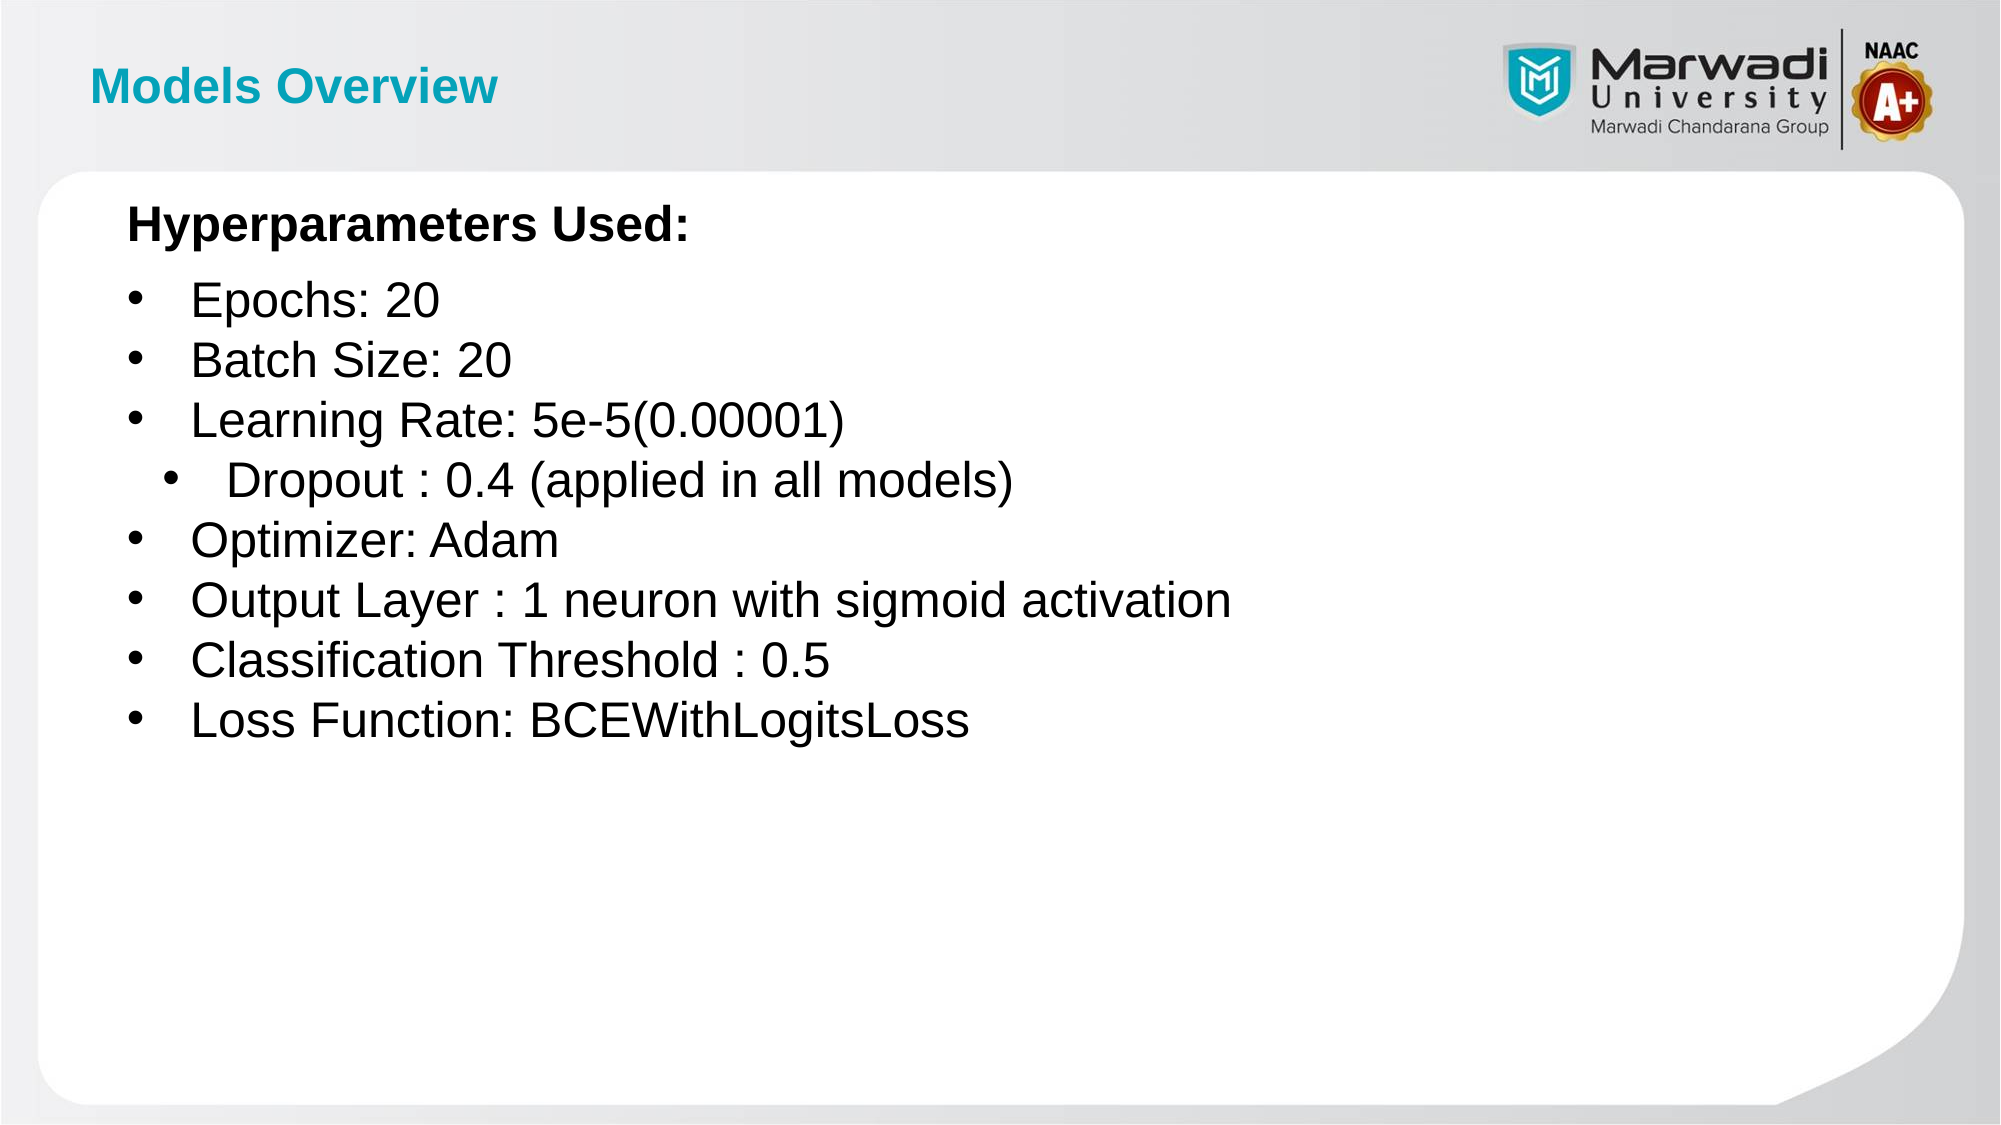

# Models Overview
Hyperparameters Used:
  Epochs: 20
  Batch Size: 20
  Learning Rate: 5e-5(0.00001)
  Dropout : 0.4 (applied in all models)
  Optimizer: Adam
  Output Layer : 1 neuron with sigmoid activation
  Classification Threshold : 0.5
  Loss Function: BCEWithLogitsLoss